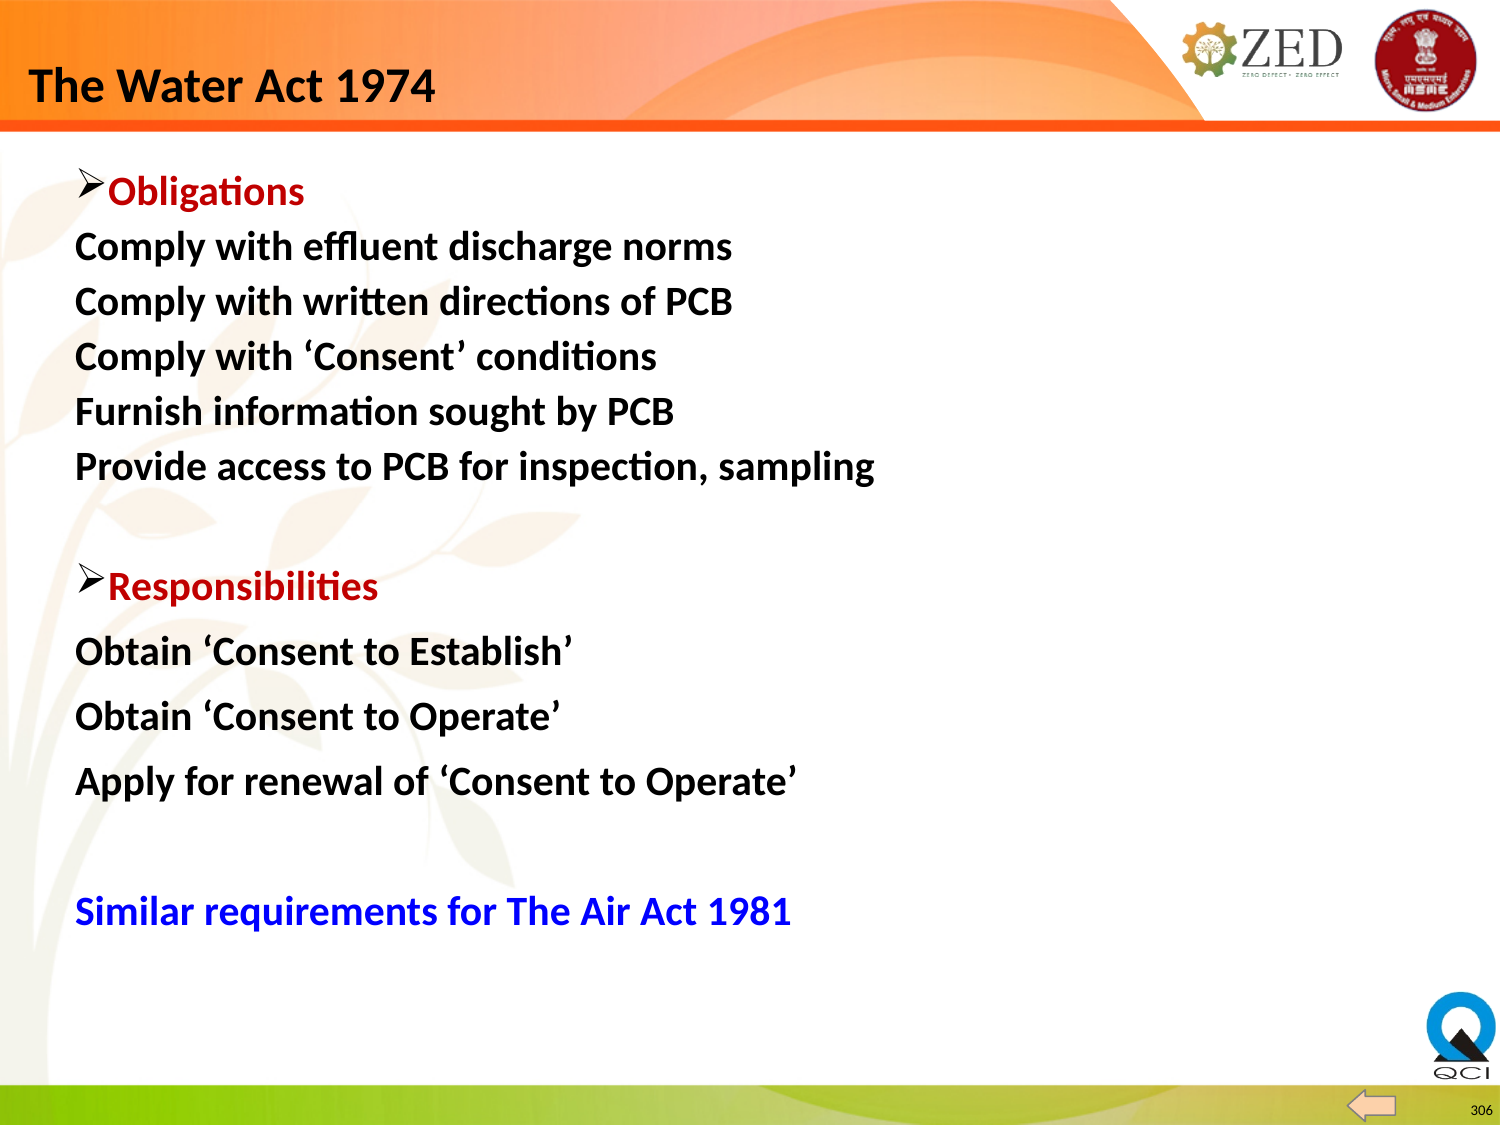

# The Water Act 1974
Obligations
Comply with effluent discharge norms
Comply with written directions of PCB
Comply with ‘Consent’ conditions
Furnish information sought by PCB
Provide access to PCB for inspection, sampling

Responsibilities
Obtain ‘Consent to Establish’
Obtain ‘Consent to Operate’
Apply for renewal of ‘Consent to Operate’

Similar requirements for The Air Act 1981